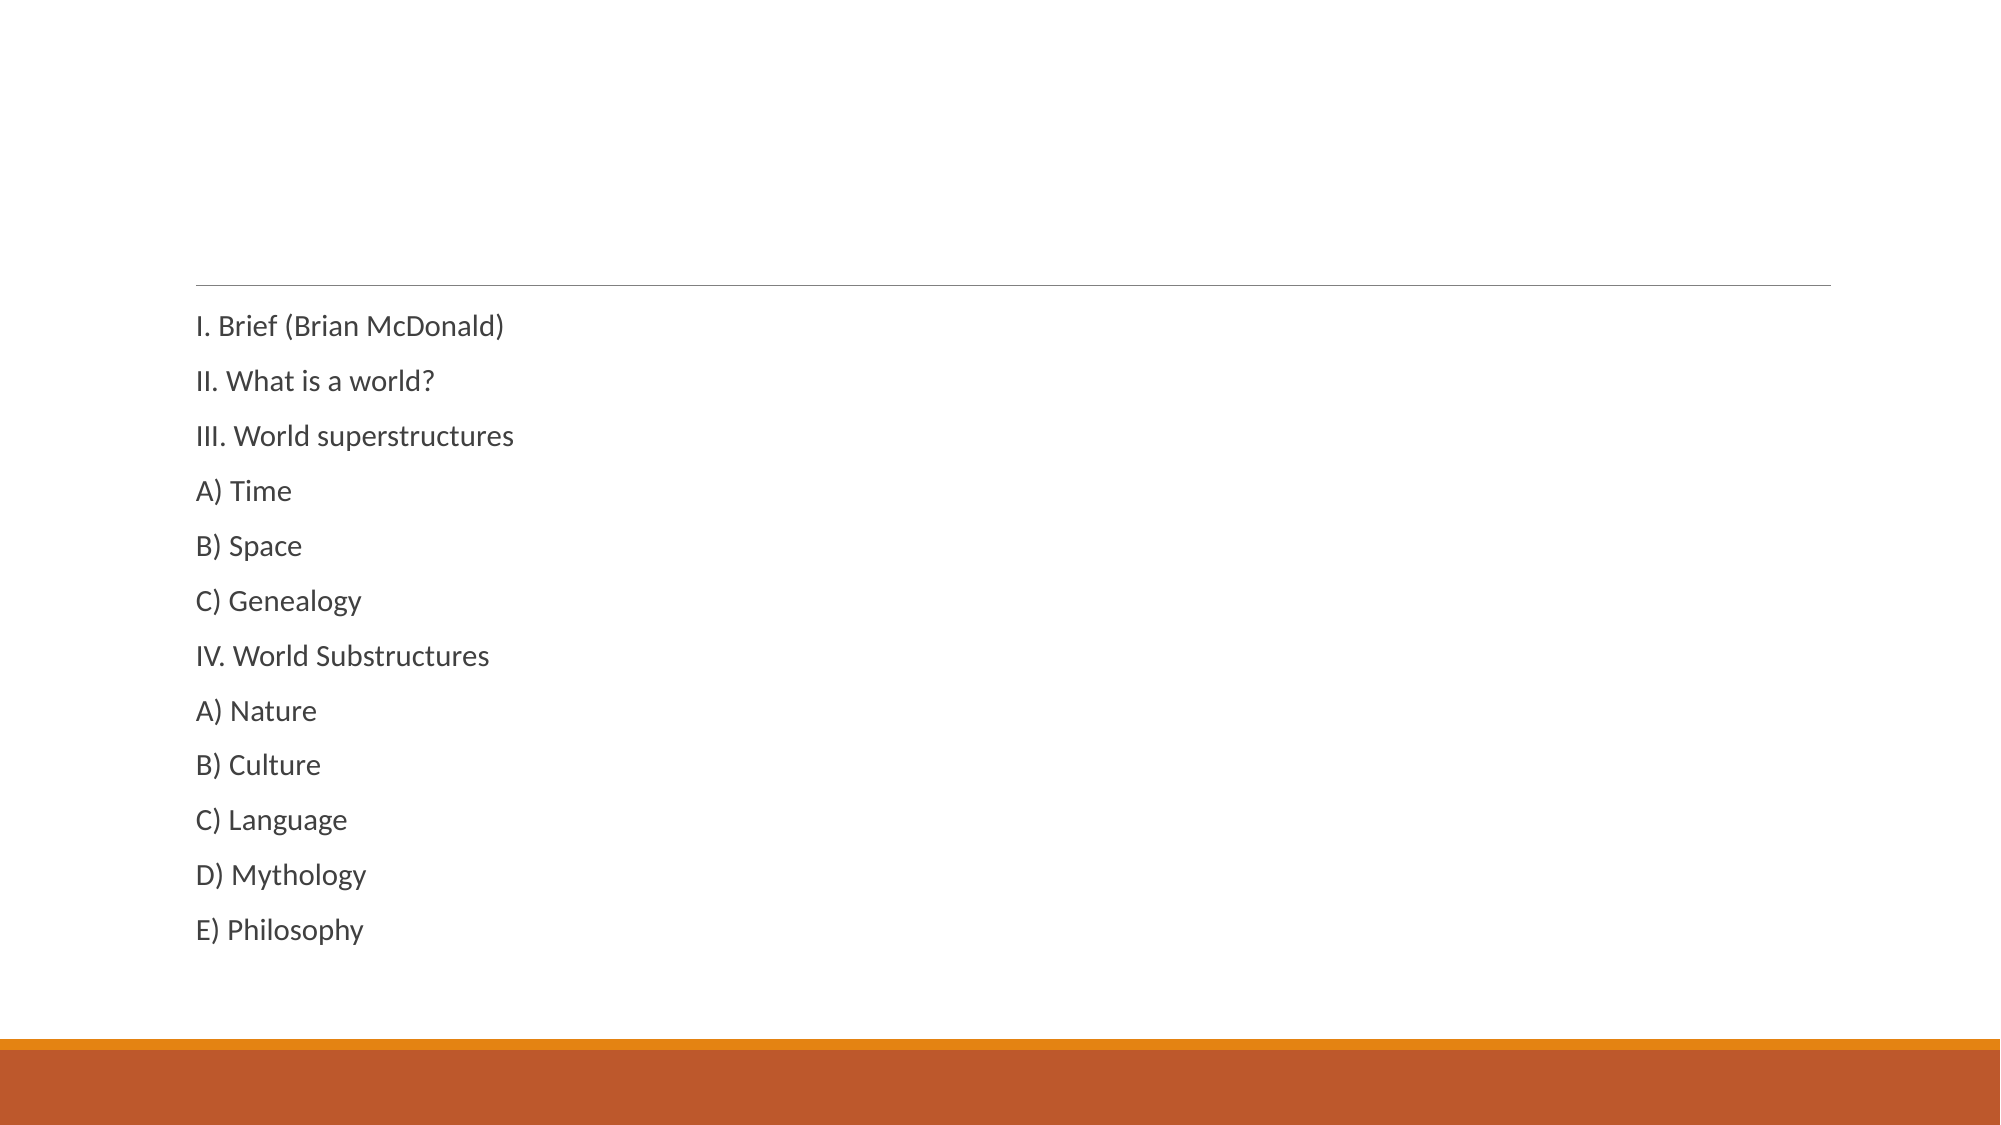

#
I. Brief (Brian McDonald)
II. What is a world?
III. World superstructures
A) Time
B) Space
C) Genealogy
IV. World Substructures
A) Nature
B) Culture
C) Language
D) Mythology
E) Philosophy